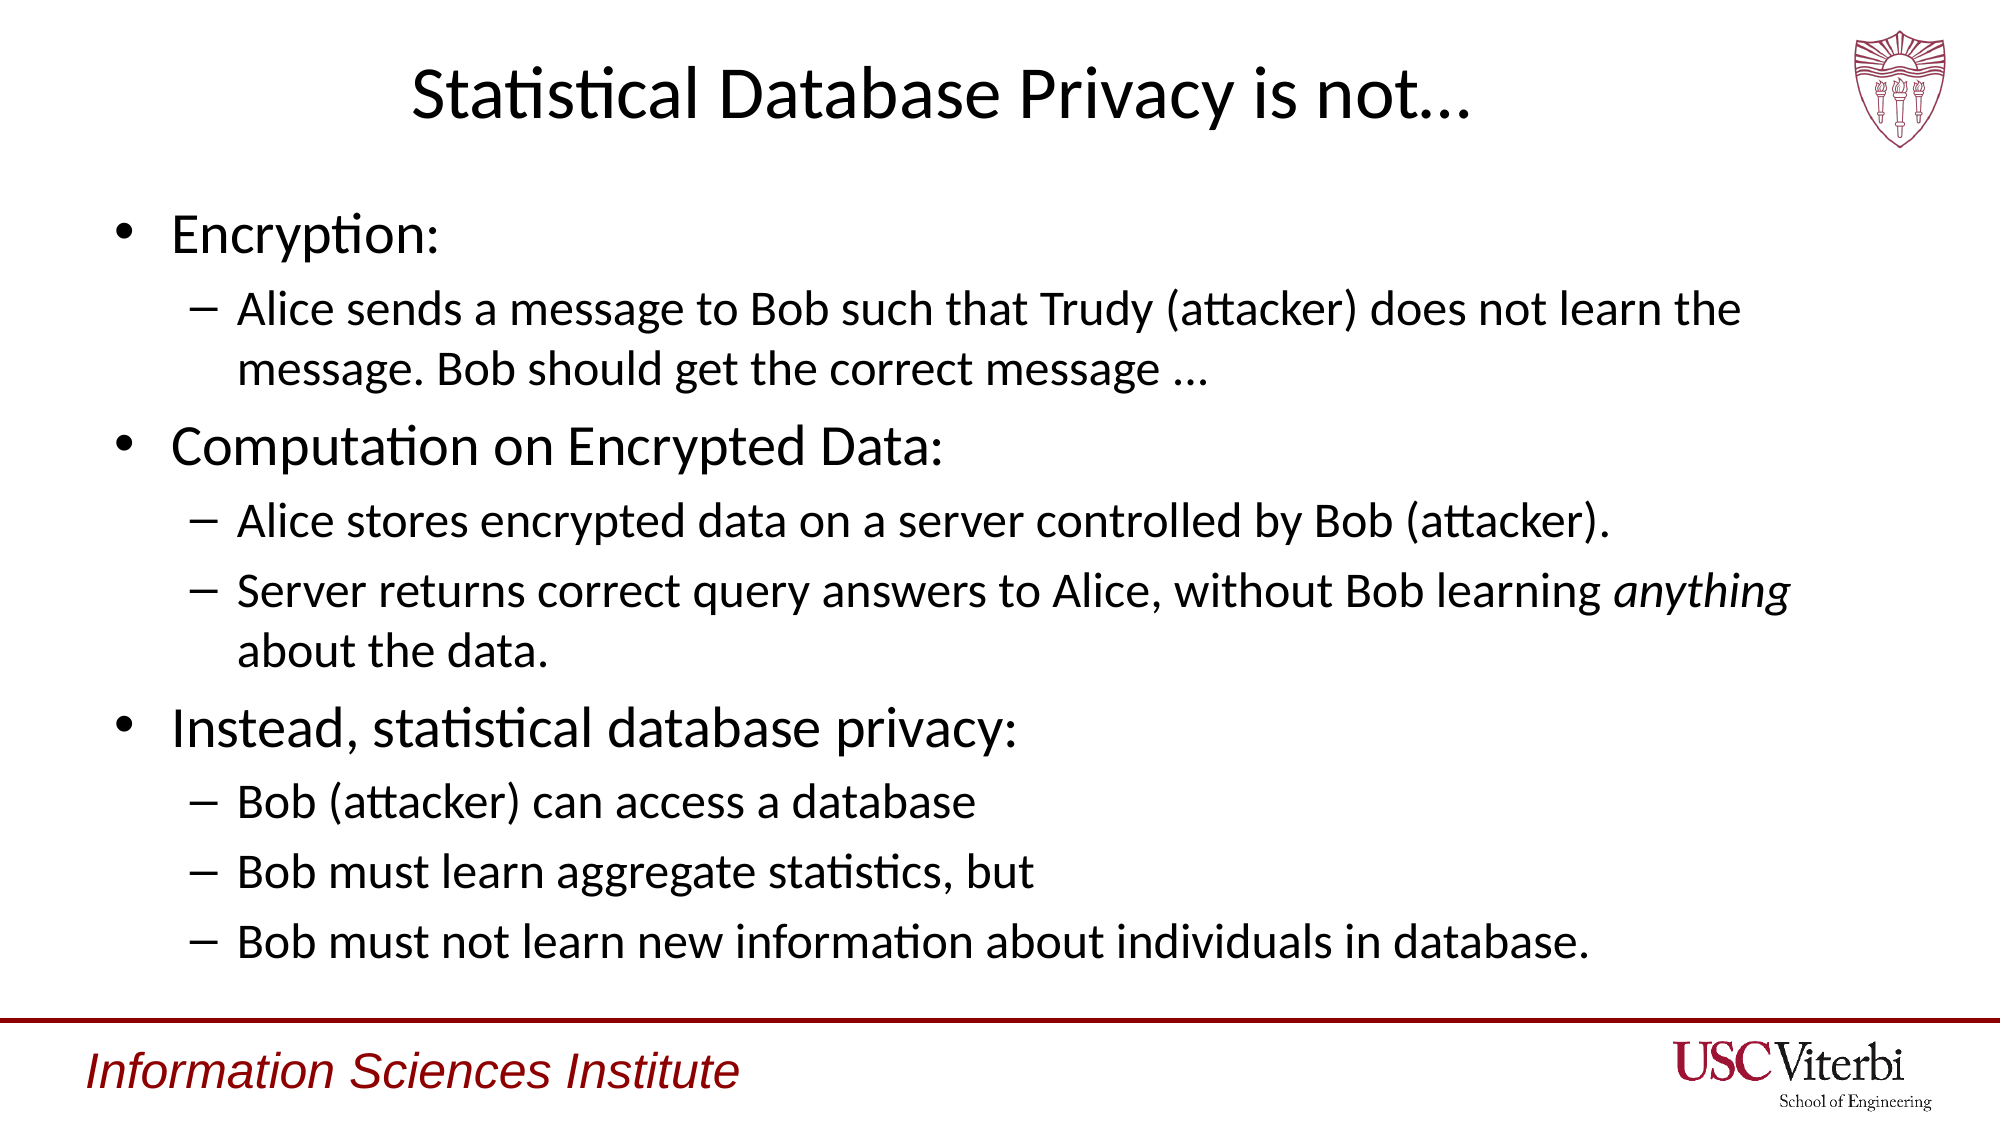

# Statistical Database Privacy is not…
Encryption:
Alice sends a message to Bob such that Trudy (attacker) does not learn the message. Bob should get the correct message ...
Computation on Encrypted Data:
Alice stores encrypted data on a server controlled by Bob (attacker).
Server returns correct query answers to Alice, without Bob learning anything about the data.
Instead, statistical database privacy:
Bob (attacker) can access a database
Bob must learn aggregate statistics, but
Bob must not learn new information about individuals in database.